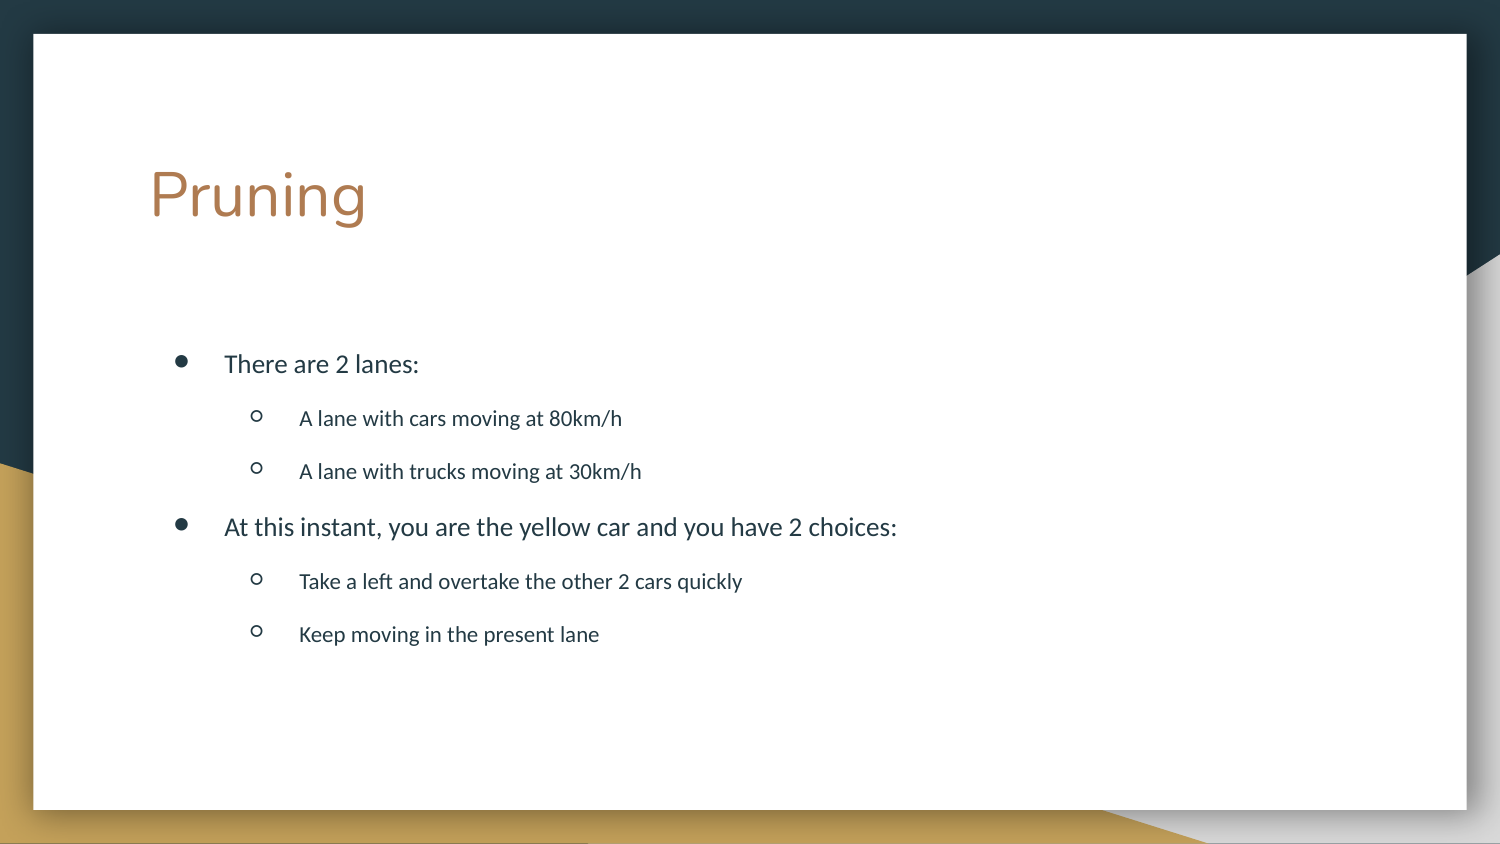

# Pruning
There are 2 lanes:
A lane with cars moving at 80km/h
A lane with trucks moving at 30km/h
At this instant, you are the yellow car and you have 2 choices:
Take a left and overtake the other 2 cars quickly
Keep moving in the present lane